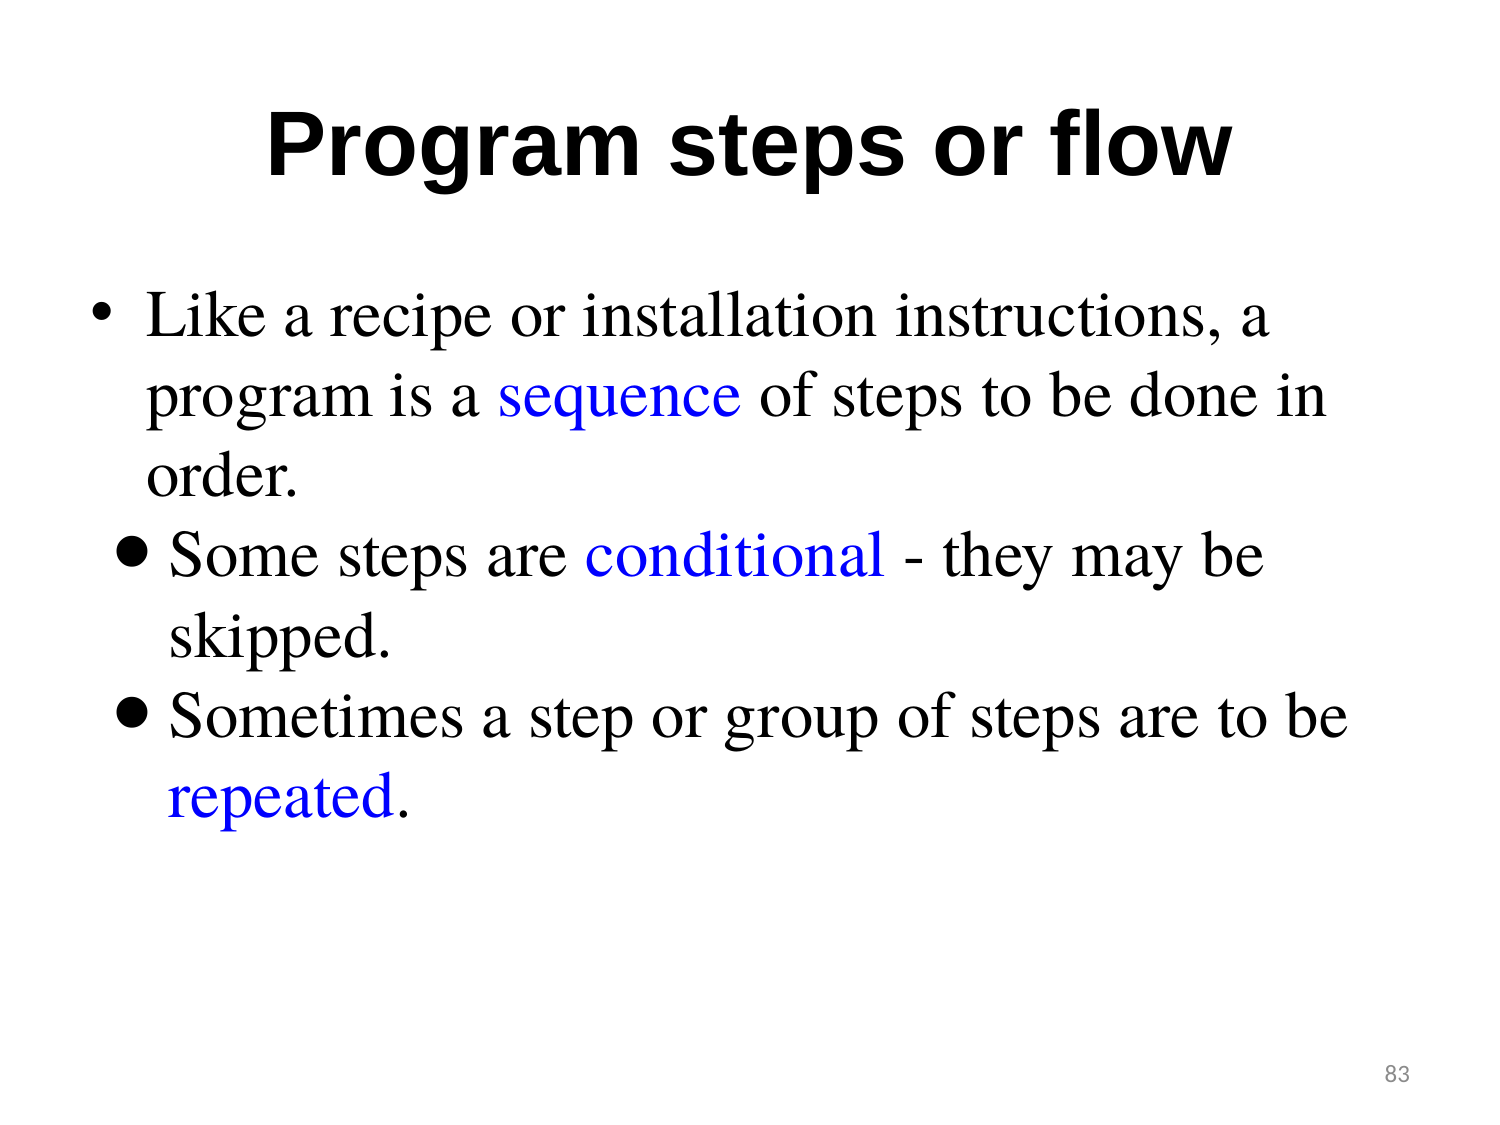

# Program steps or flow
Like a recipe or installation instructions, a program is a sequence of steps to be done in order.
Some steps are conditional - they may be skipped.
Sometimes a step or group of steps are to be repeated.

83